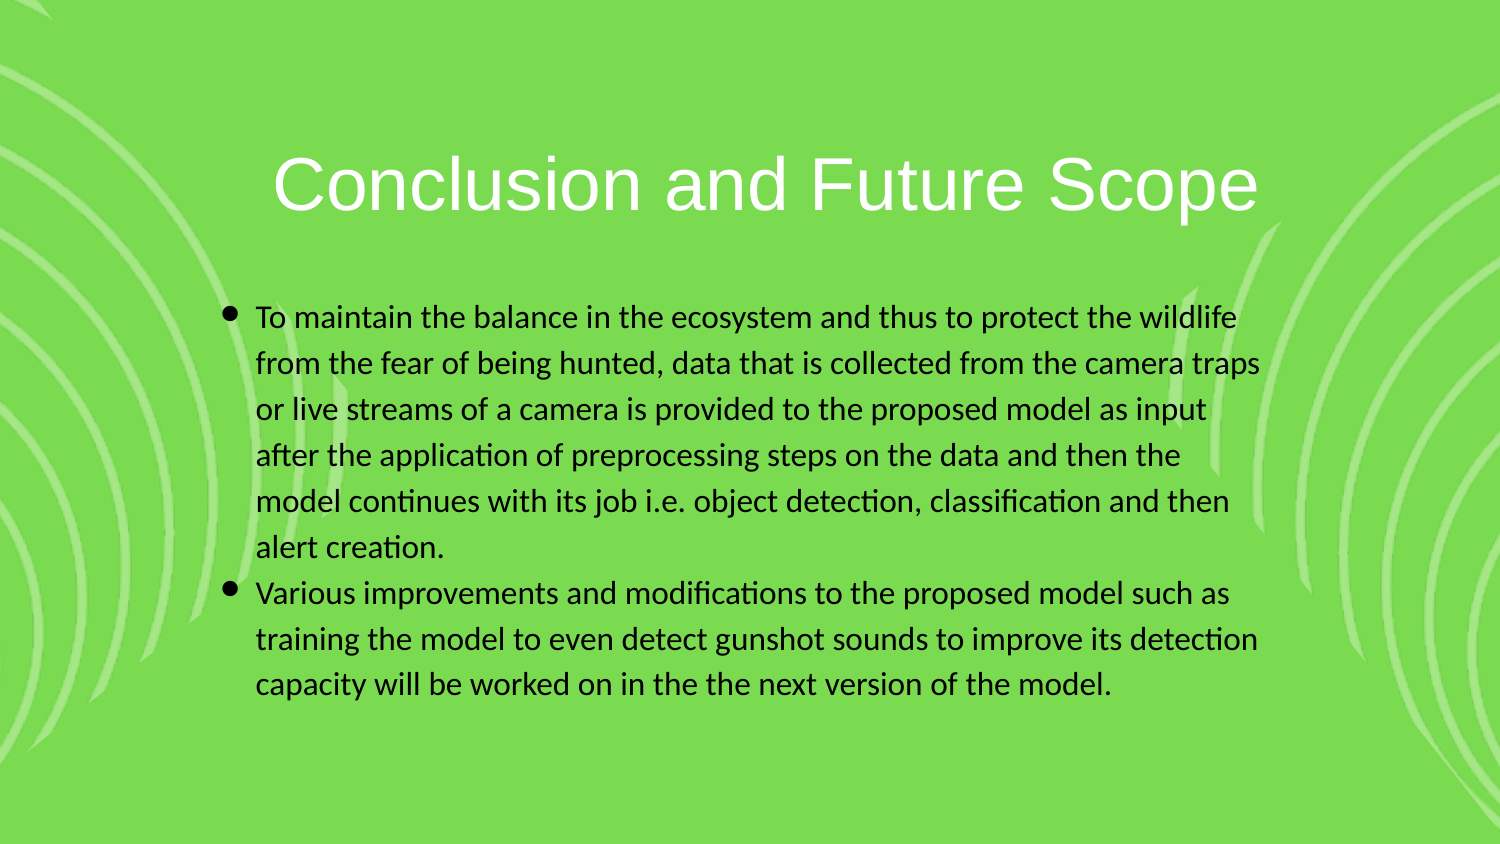

Conclusion and Future Scope
To maintain the balance in the ecosystem and thus to protect the wildlife from the fear of being hunted, data that is collected from the camera traps or live streams of a camera is provided to the proposed model as input after the application of preprocessing steps on the data and then the model continues with its job i.e. object detection, classification and then alert creation.
Various improvements and modifications to the proposed model such as training the model to even detect gunshot sounds to improve its detection capacity will be worked on in the the next version of the model.